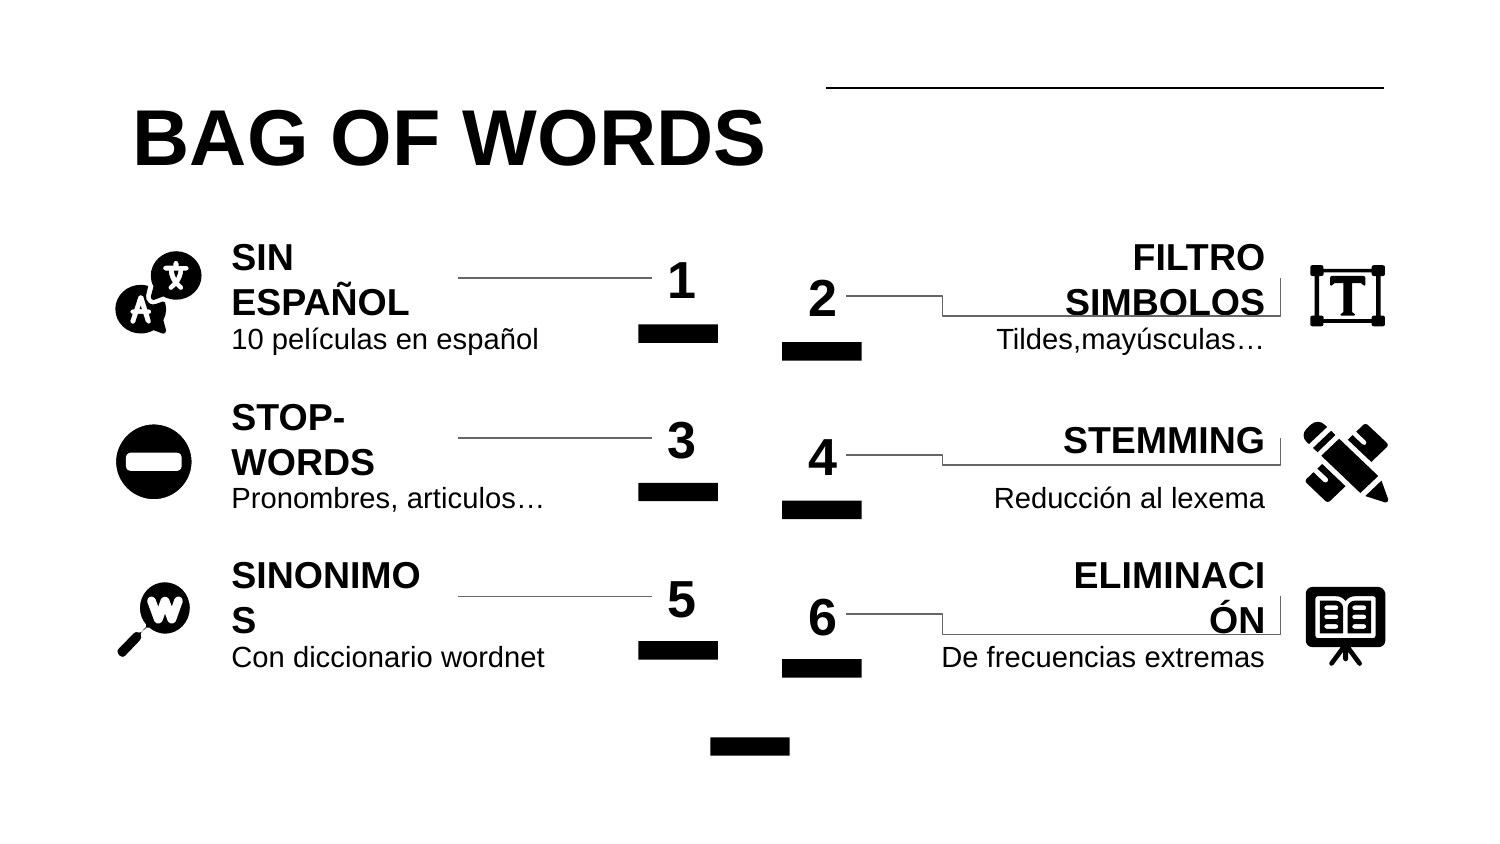

# BAG OF WORDS
SIN ESPAÑOL
1
FILTRO SIMBOLOS

2
10 películas en español
Tildes,mayúsculas…

STOP-WORDS
STEMMING
3

4
Pronombres, articulos…
Reducción al lexema

5
SINONIMOS
ELIMINACIÓN

6

Con diccionario wordnet
De frecuencias extremas